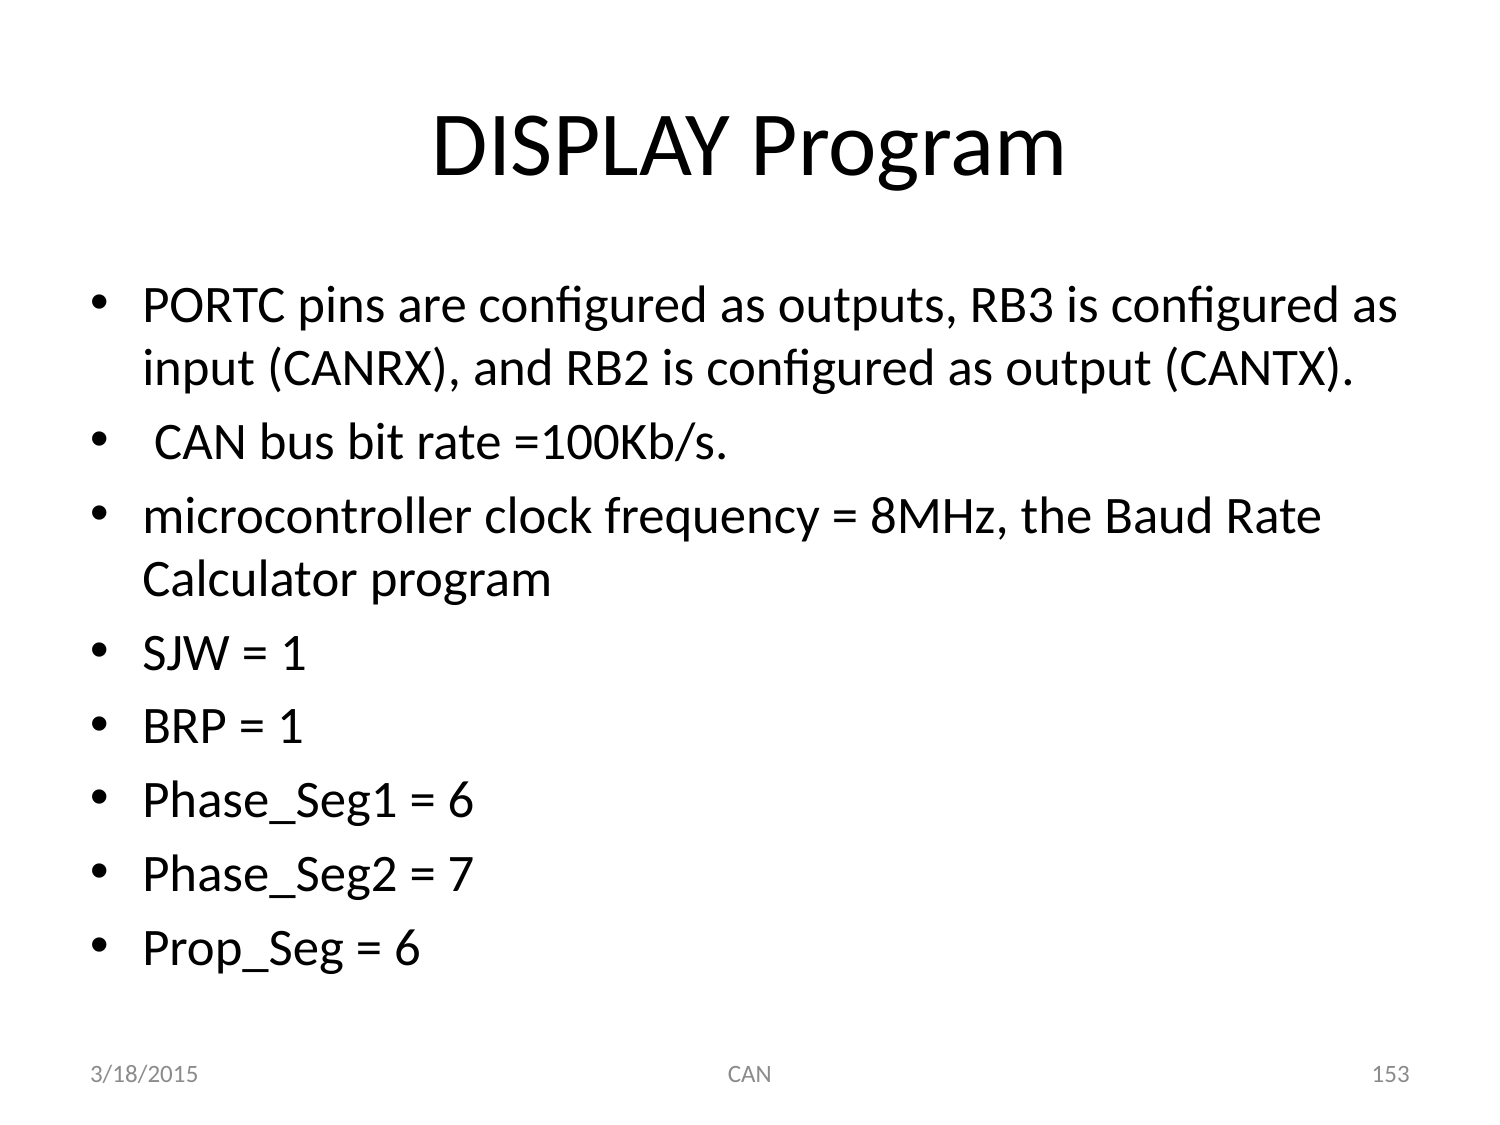

# DISPLAY Program
PORTC pins are configured as outputs, RB3 is configured as input (CANRX), and RB2 is configured as output (CANTX).
 CAN bus bit rate =100Kb/s.
microcontroller clock frequency = 8MHz, the Baud Rate Calculator program
SJW = 1
BRP = 1
Phase_Seg1 = 6
Phase_Seg2 = 7
Prop_Seg = 6
3/18/2015
CAN
153